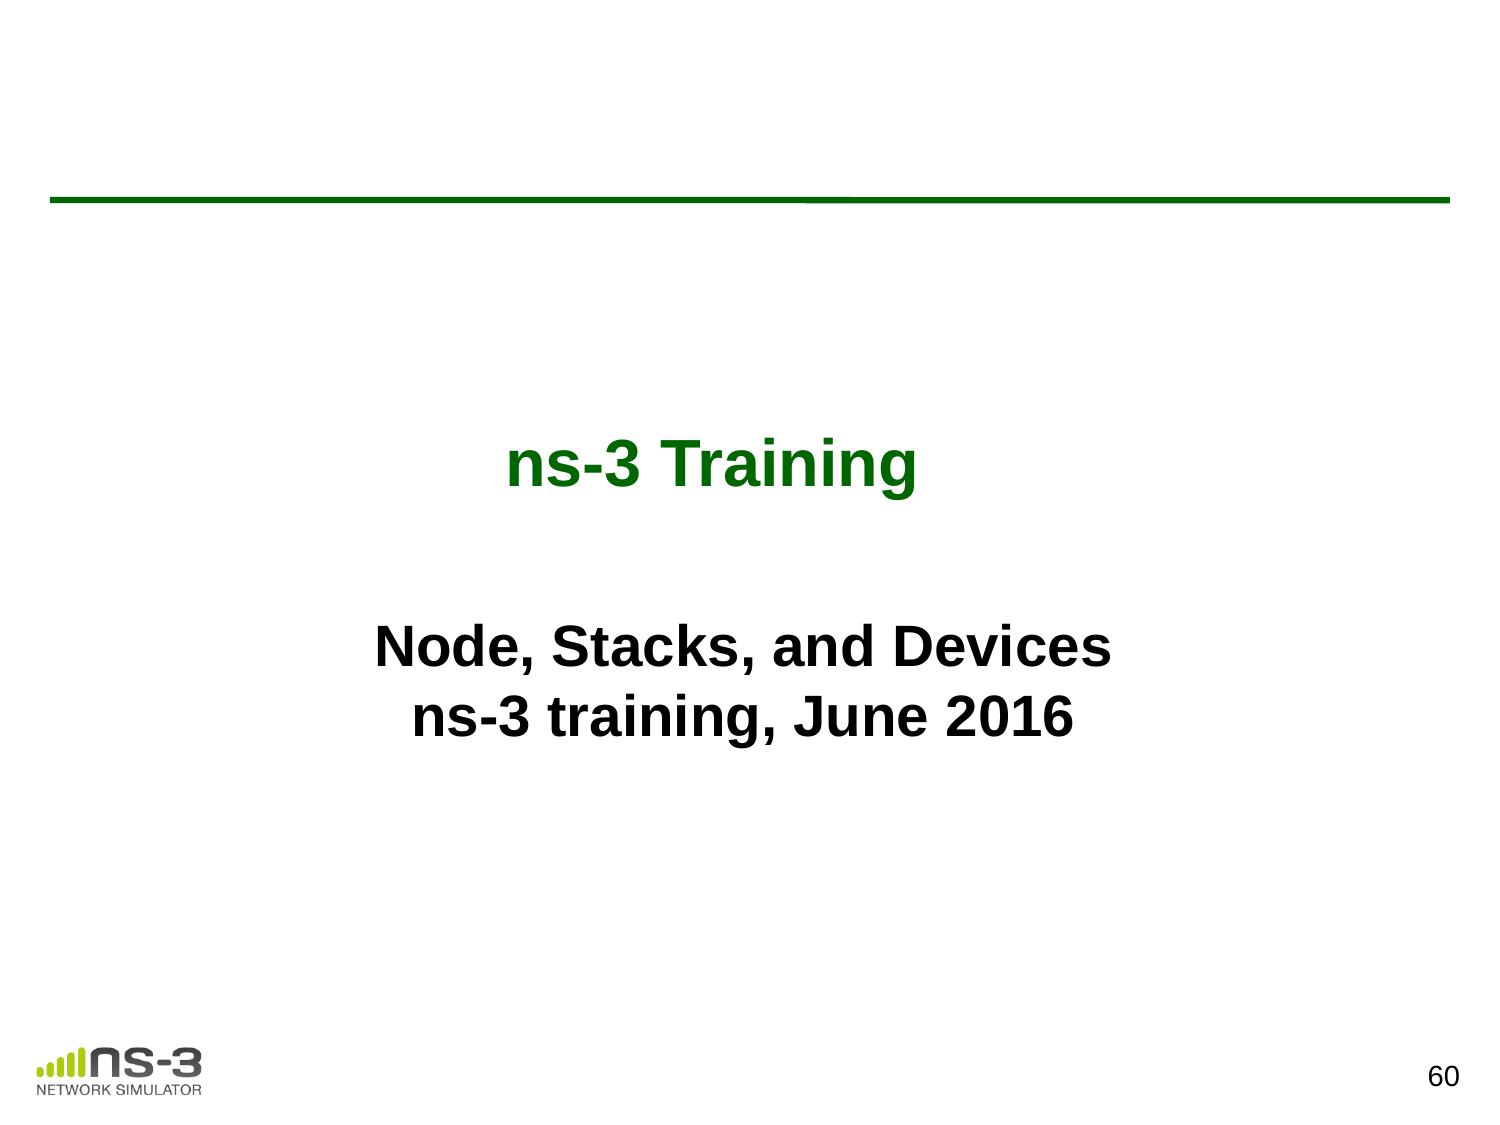

ns-3 Training

Node, Stacks, and Devices
ns-3 training, June 2016
60